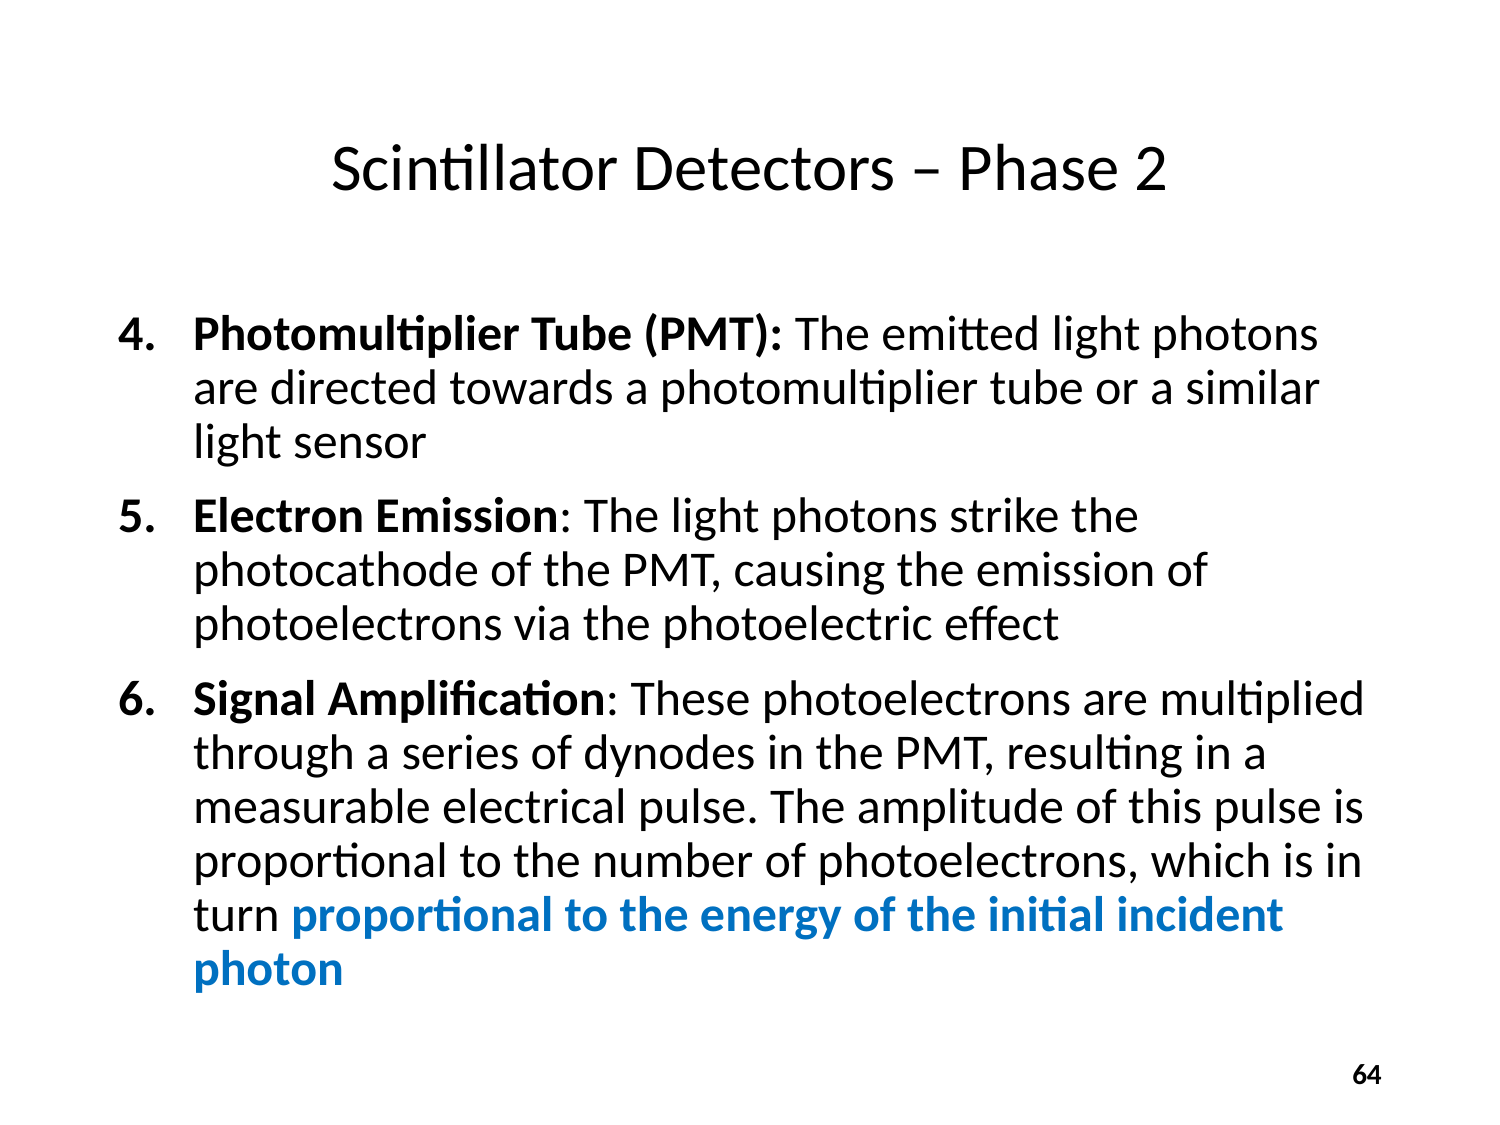

# Scintillator Detectors – Phase 2
Photomultiplier Tube (PMT): The emitted light photons are directed towards a photomultiplier tube or a similar light sensor
Electron Emission: The light photons strike the photocathode of the PMT, causing the emission of photoelectrons via the photoelectric effect
Signal Amplification: These photoelectrons are multiplied through a series of dynodes in the PMT, resulting in a measurable electrical pulse. The amplitude of this pulse is proportional to the number of photoelectrons, which is in turn proportional to the energy of the initial incident photon
64